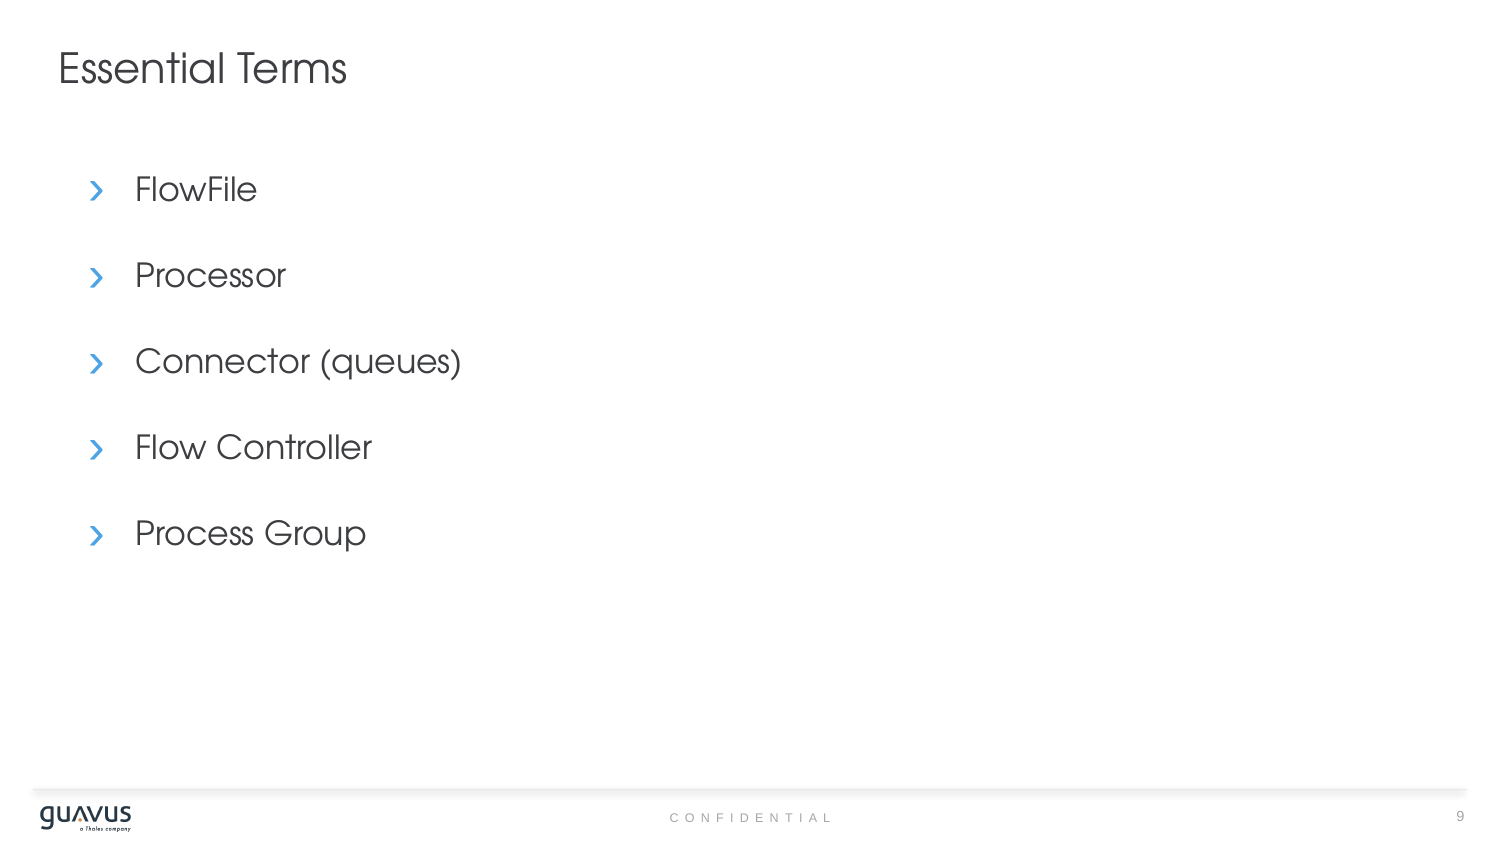

# Essential Terms
FlowFile
Processor
Connector (queues)
Flow Controller
Process Group